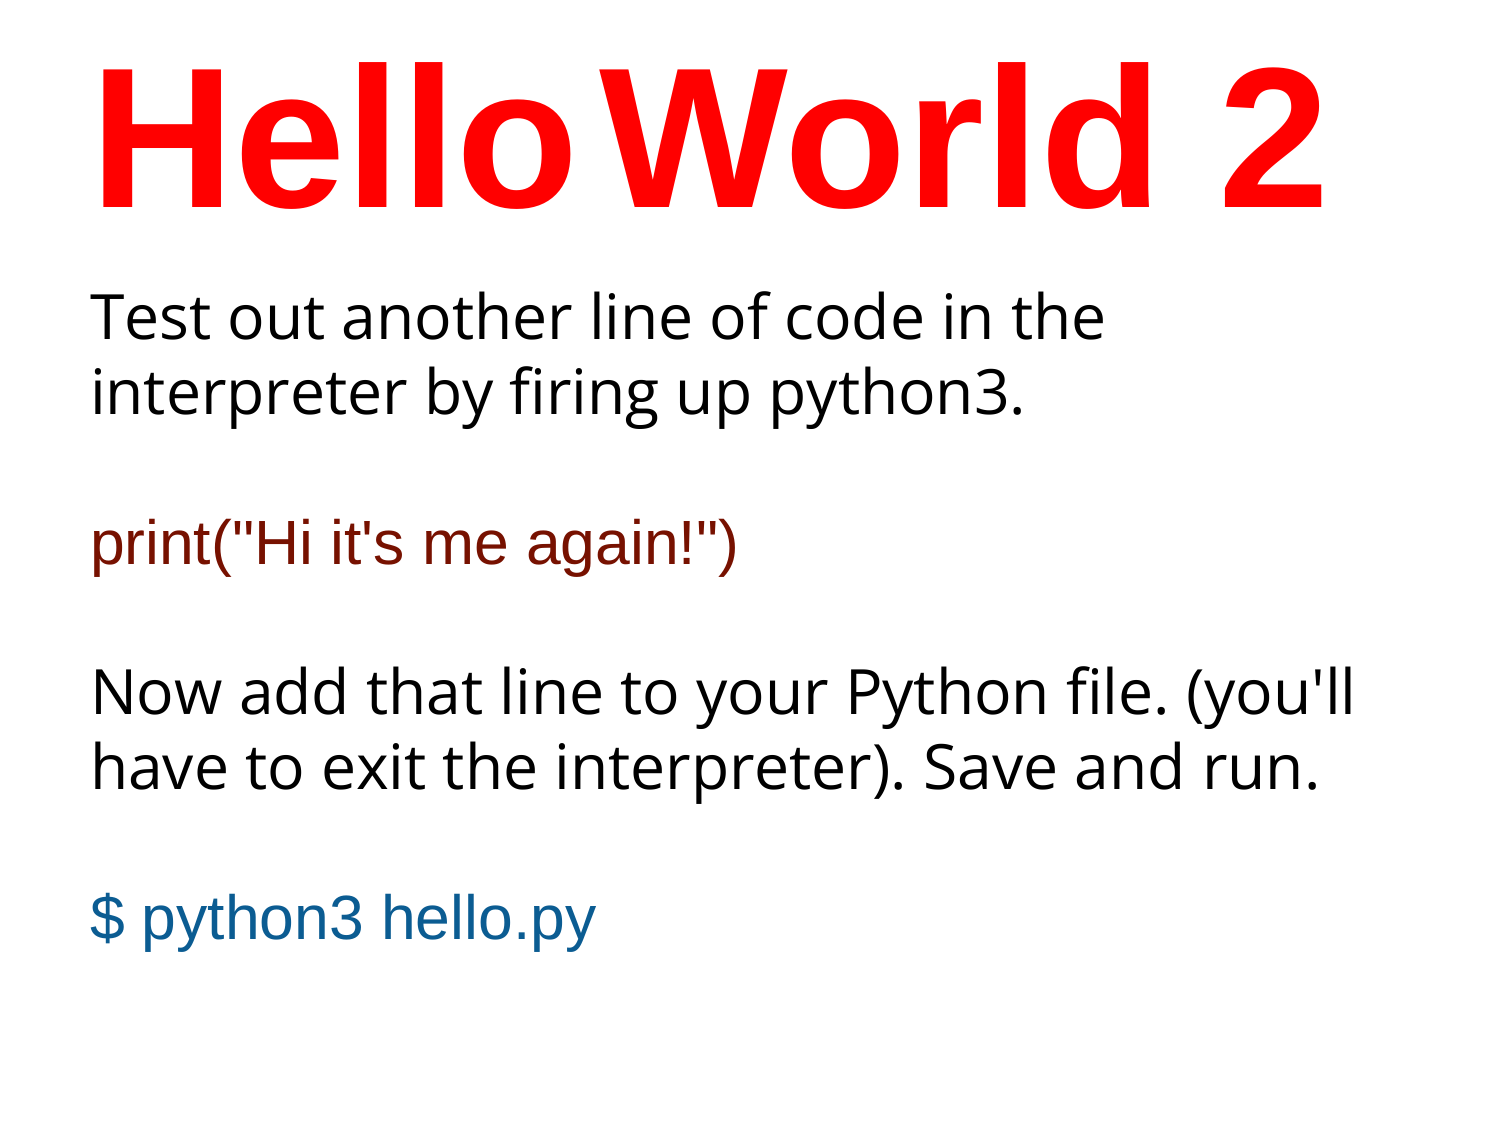

# Hello World 2
Test out another line of code in the interpreter by firing up python3.

print("Hi it's me again!")

Now add that line to your Python file. (you'll have to exit the interpreter). Save and run.

$ python3 hello.py